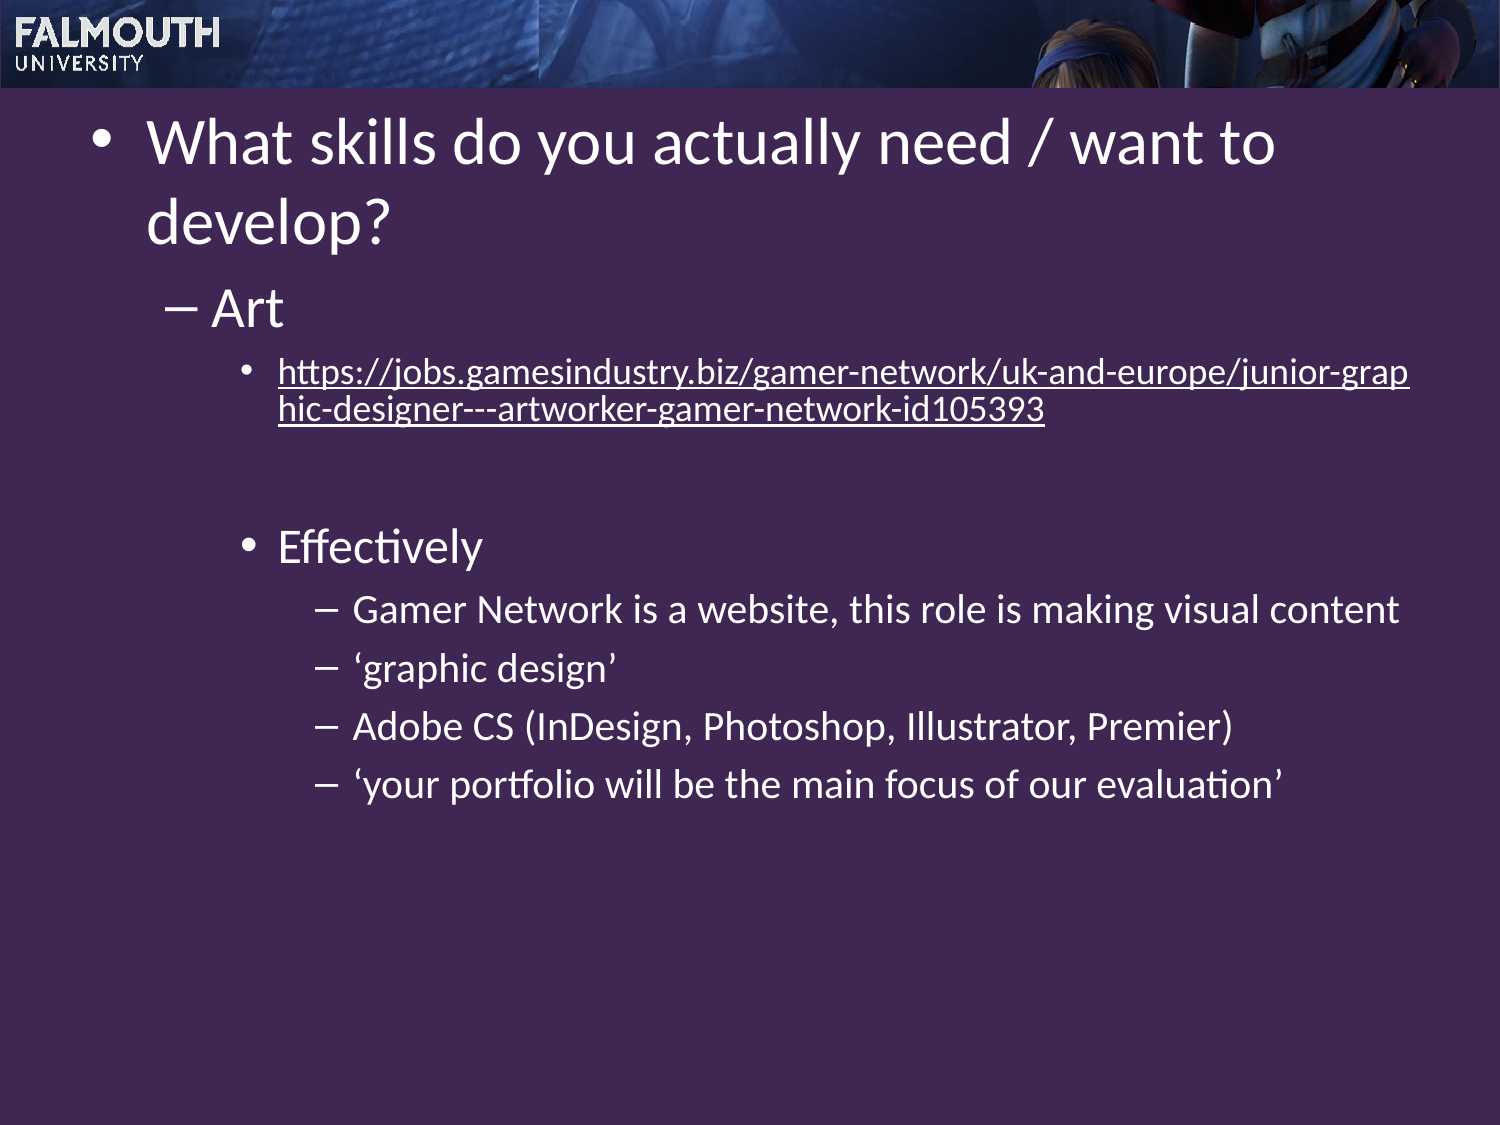

What skills do you actually need / want to develop?
Art
https://jobs.gamesindustry.biz/gamer-network/uk-and-europe/junior-graphic-designer---artworker-gamer-network-id105393

Effectively
Gamer Network is a website, this role is making visual content
‘graphic design’
Adobe CS (InDesign, Photoshop, Illustrator, Premier)
‘your portfolio will be the main focus of our evaluation’